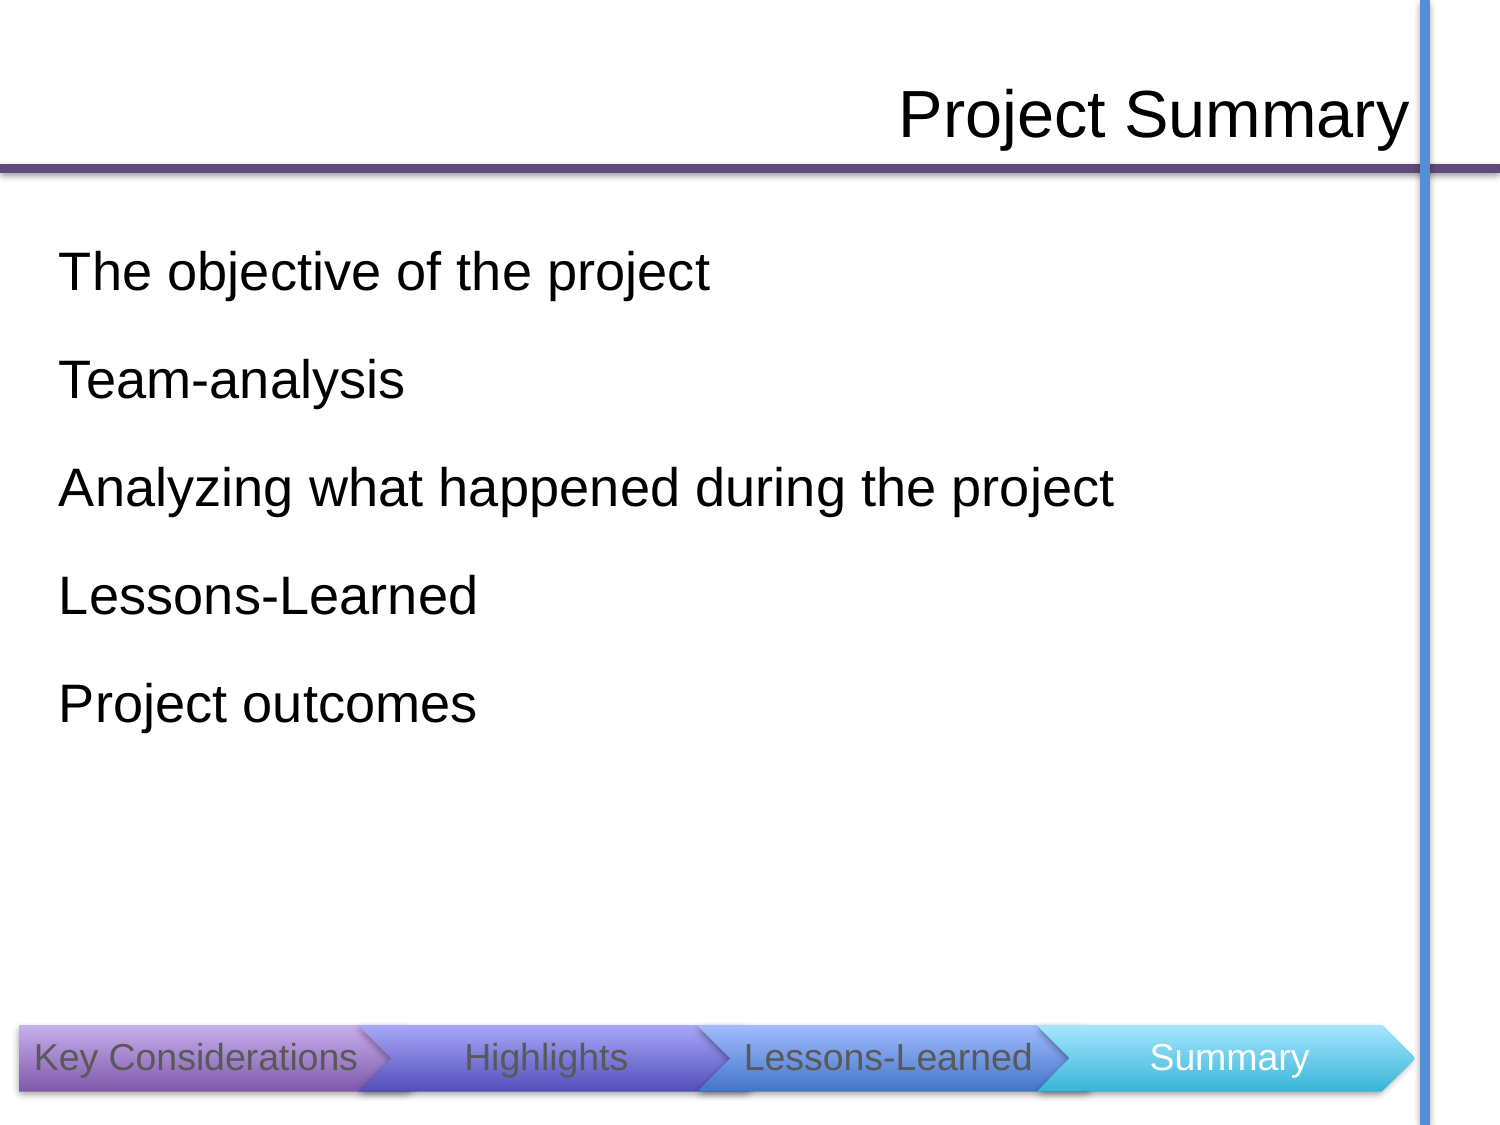

# Project Summary
The objective of the project
Team-analysis
Analyzing what happened during the project
Lessons-Learned
Project outcomes

Key Considerations

Highlights

Lessons-Learned

Summary